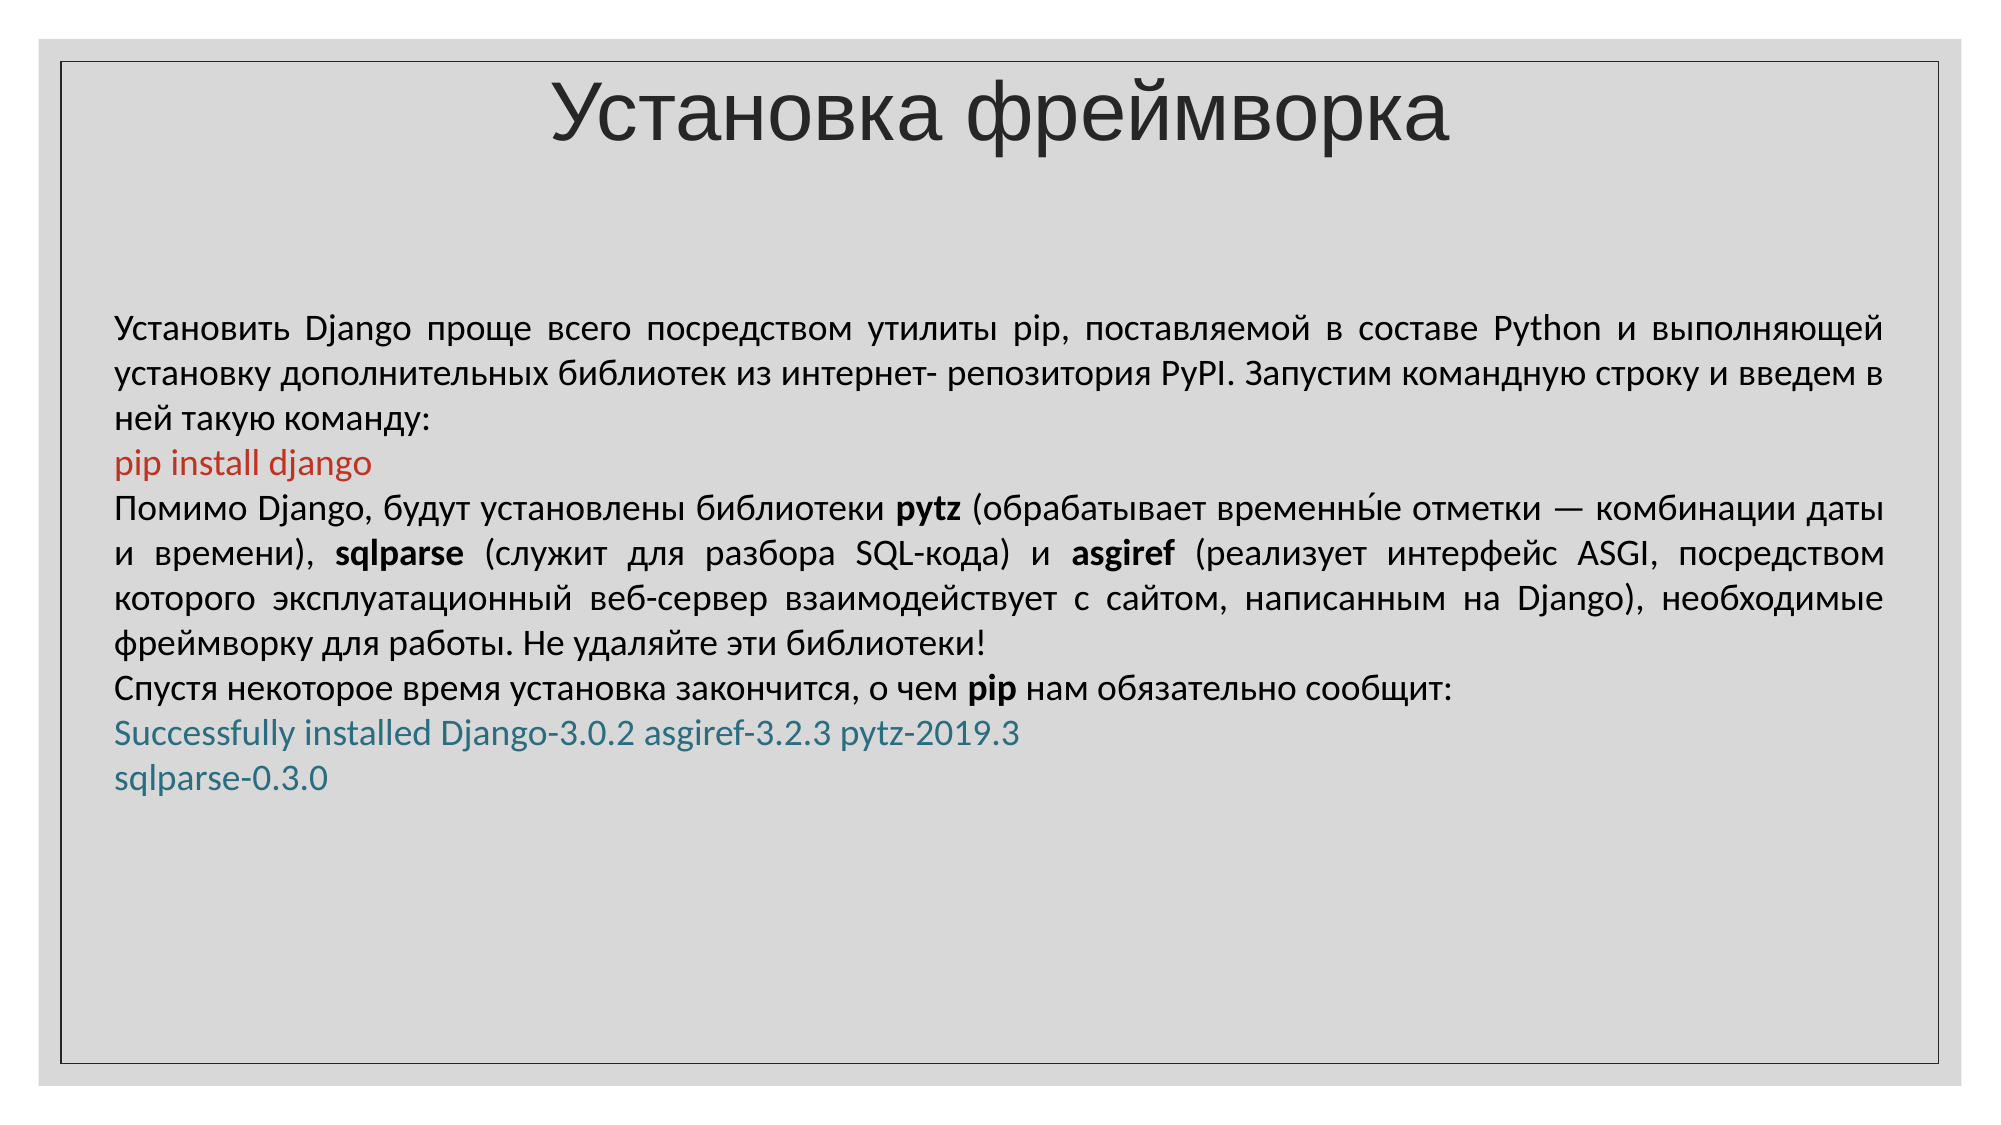

Установка фреймворка
Установить Django проще всего посредством утилиты pip, поставляемой в составе Python и выполняющей установку дополнительных библиотек из интернет- репозитория PyPI. Запустим командную строку и введем в ней такую команду:
pip install django
Помимо Django, будут установлены библиотеки pytz (обрабатывает временны́е отметки — комбинации даты и времени), sqlparse (служит для разбора SQL-кода) и asgiref (реализует интерфейс ASGI, посредством которого эксплуатационный веб-сервер взаимодействует с сайтом, написанным на Django), необходимые фреймворку для работы. Не удаляйте эти библиотеки!
Спустя некоторое время установка закончится, о чем pip нам обязательно сообщит:
Successfully installed Django-3.0.2 asgiref-3.2.3 pytz-2019.3
sqlparse-0.3.0